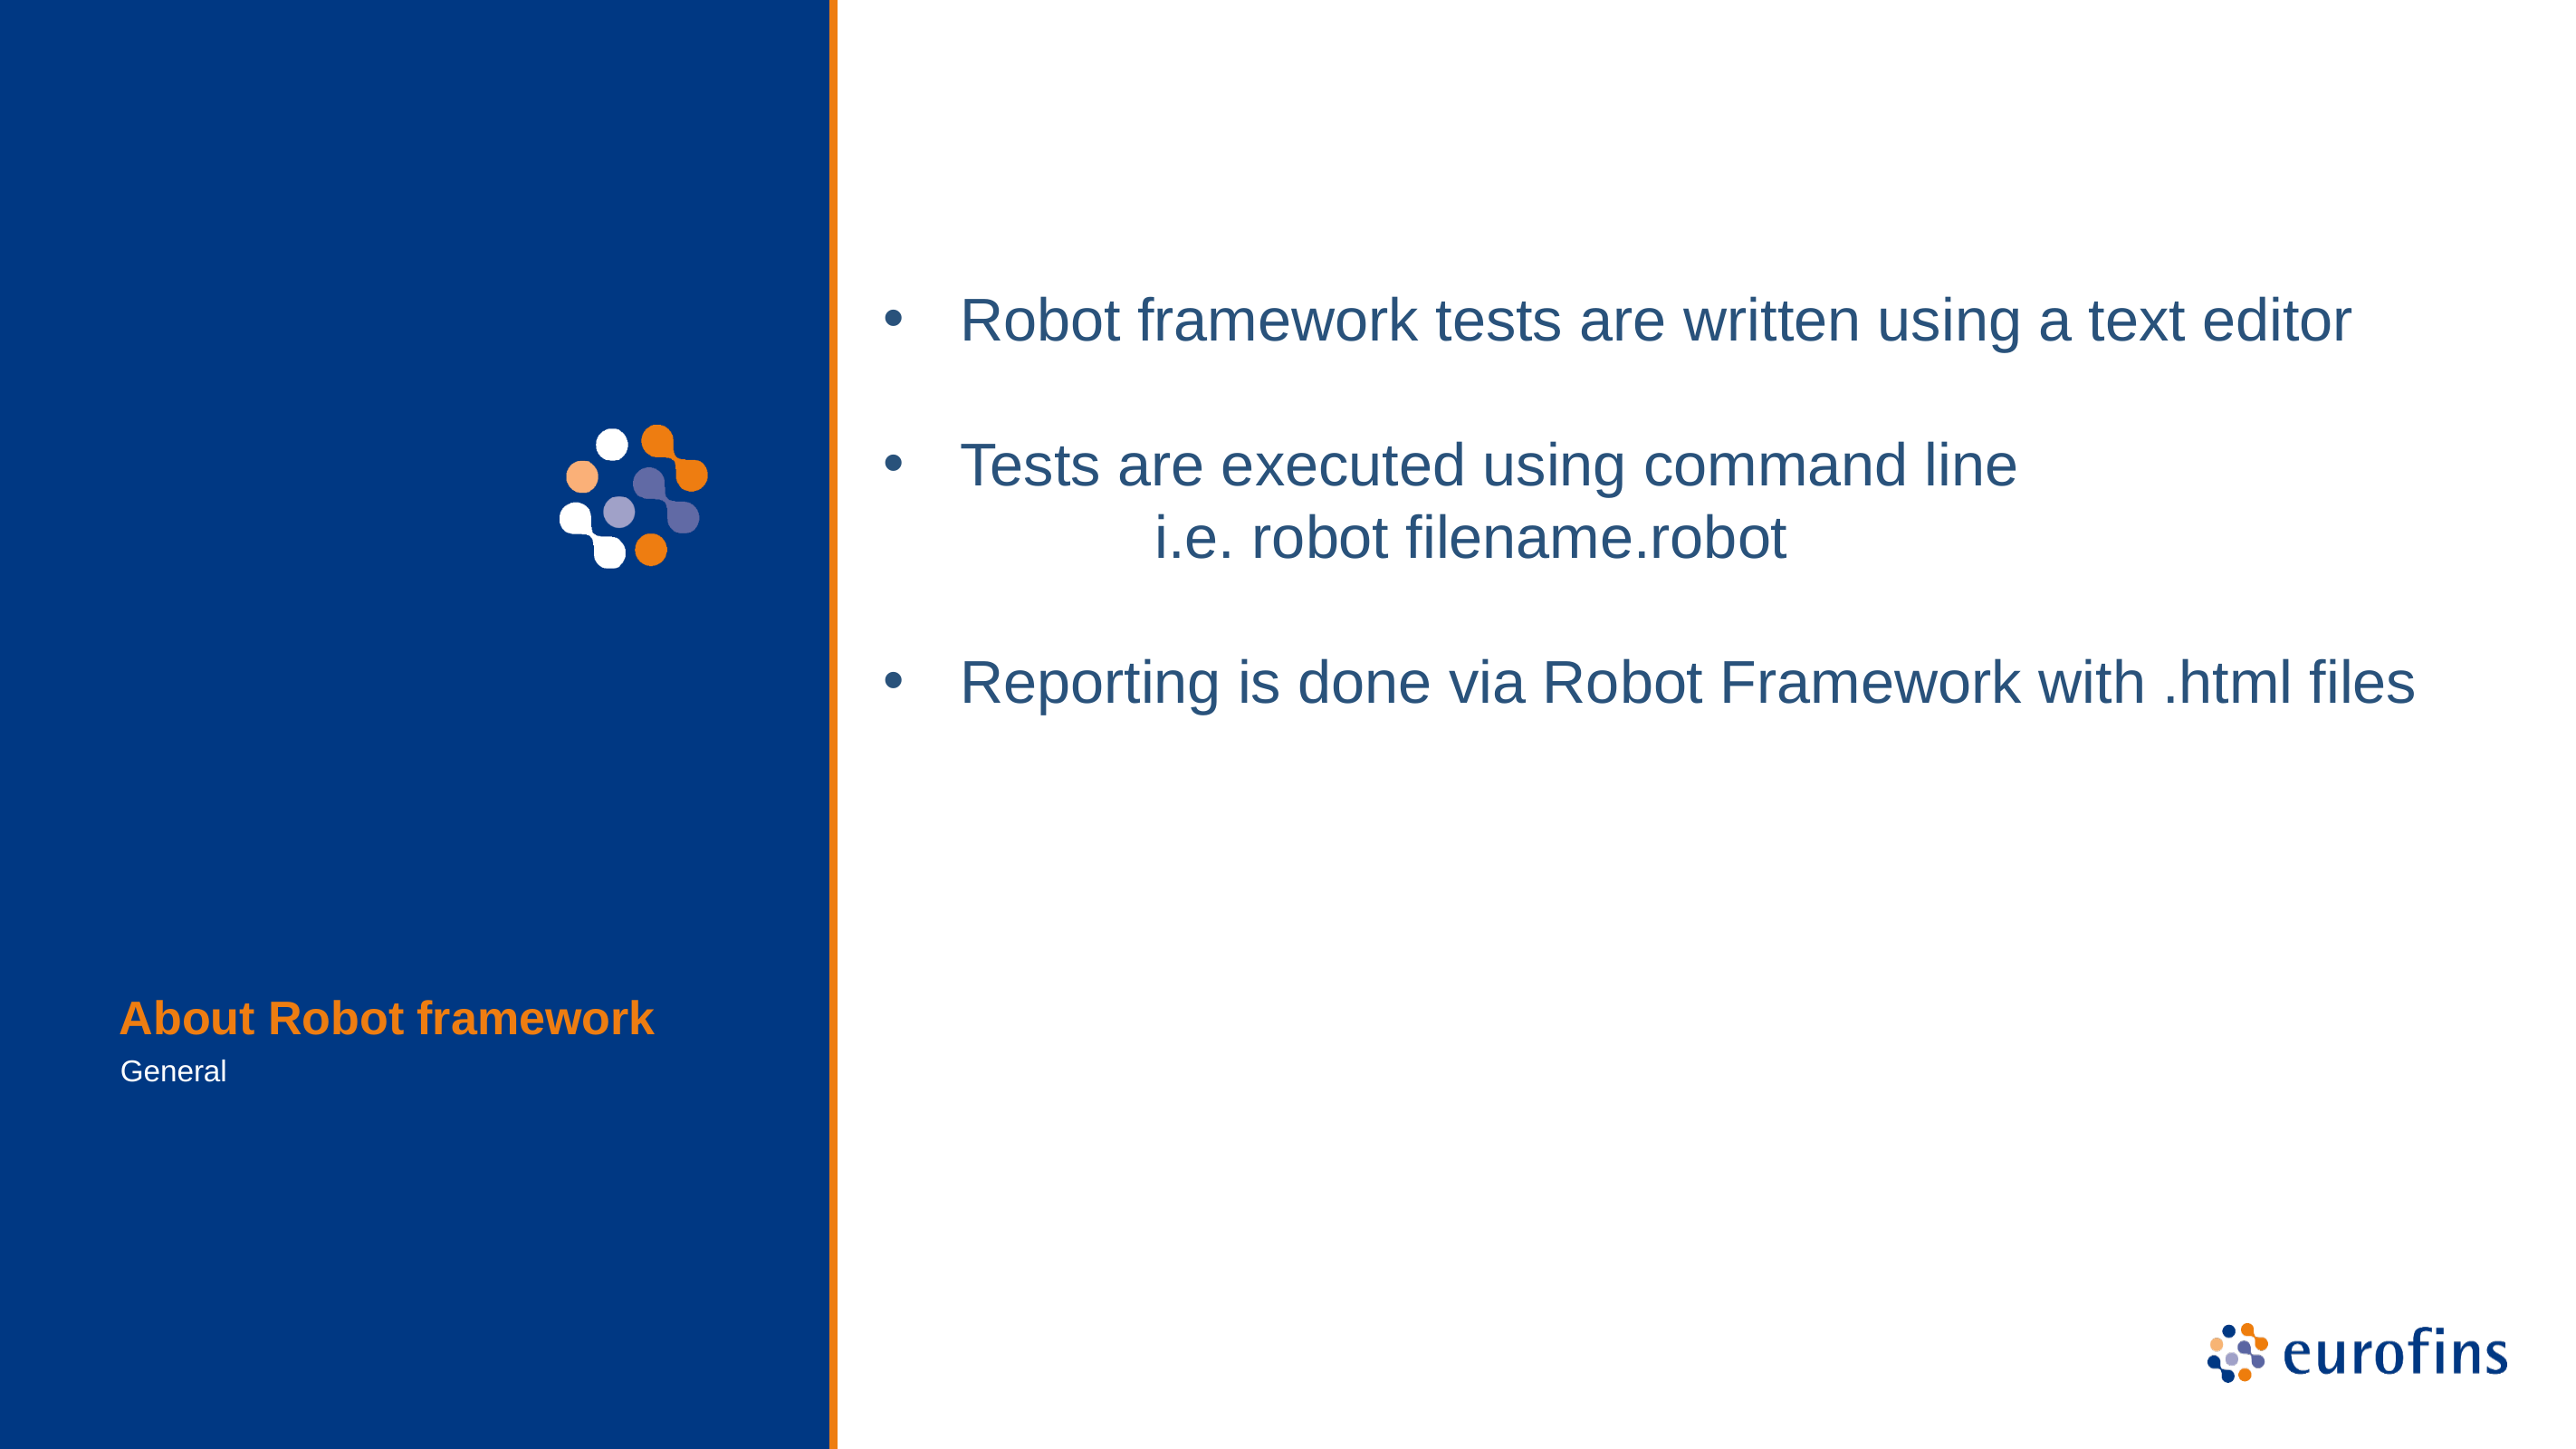

Robot framework tests are written using a text editor

Tests are executed using command line
		i.e. robot filename.robot

Reporting is done via Robot Framework with .html files

About Robot framework
General